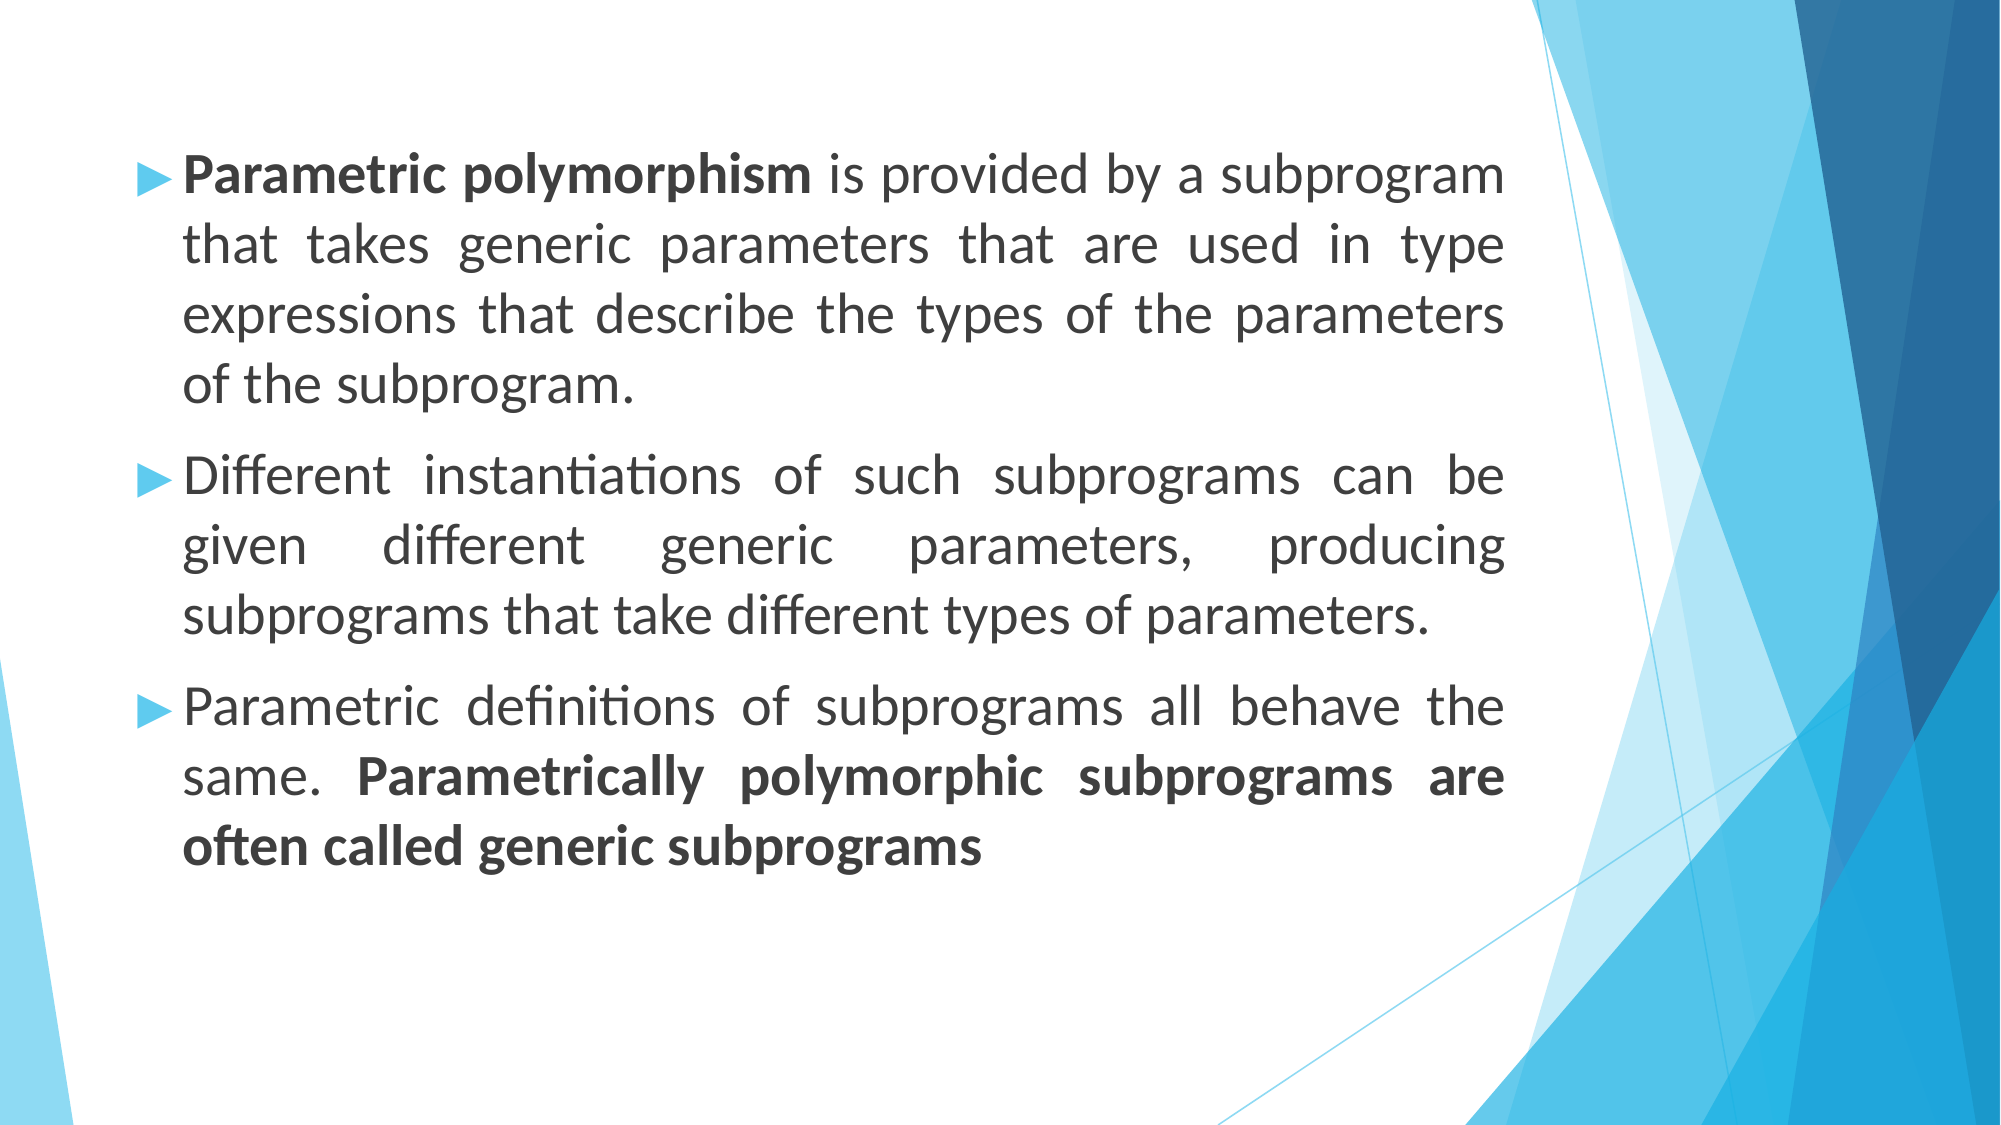

Parametric polymorphism is provided by a subprogram that takes generic parameters that are used in type expressions that describe the types of the parameters of the subprogram.
Different instantiations of such subprograms can be given different generic parameters, producing subprograms that take different types of parameters.
Parametric definitions of subprograms all behave the same. Parametrically polymorphic subprograms are often called generic subprograms